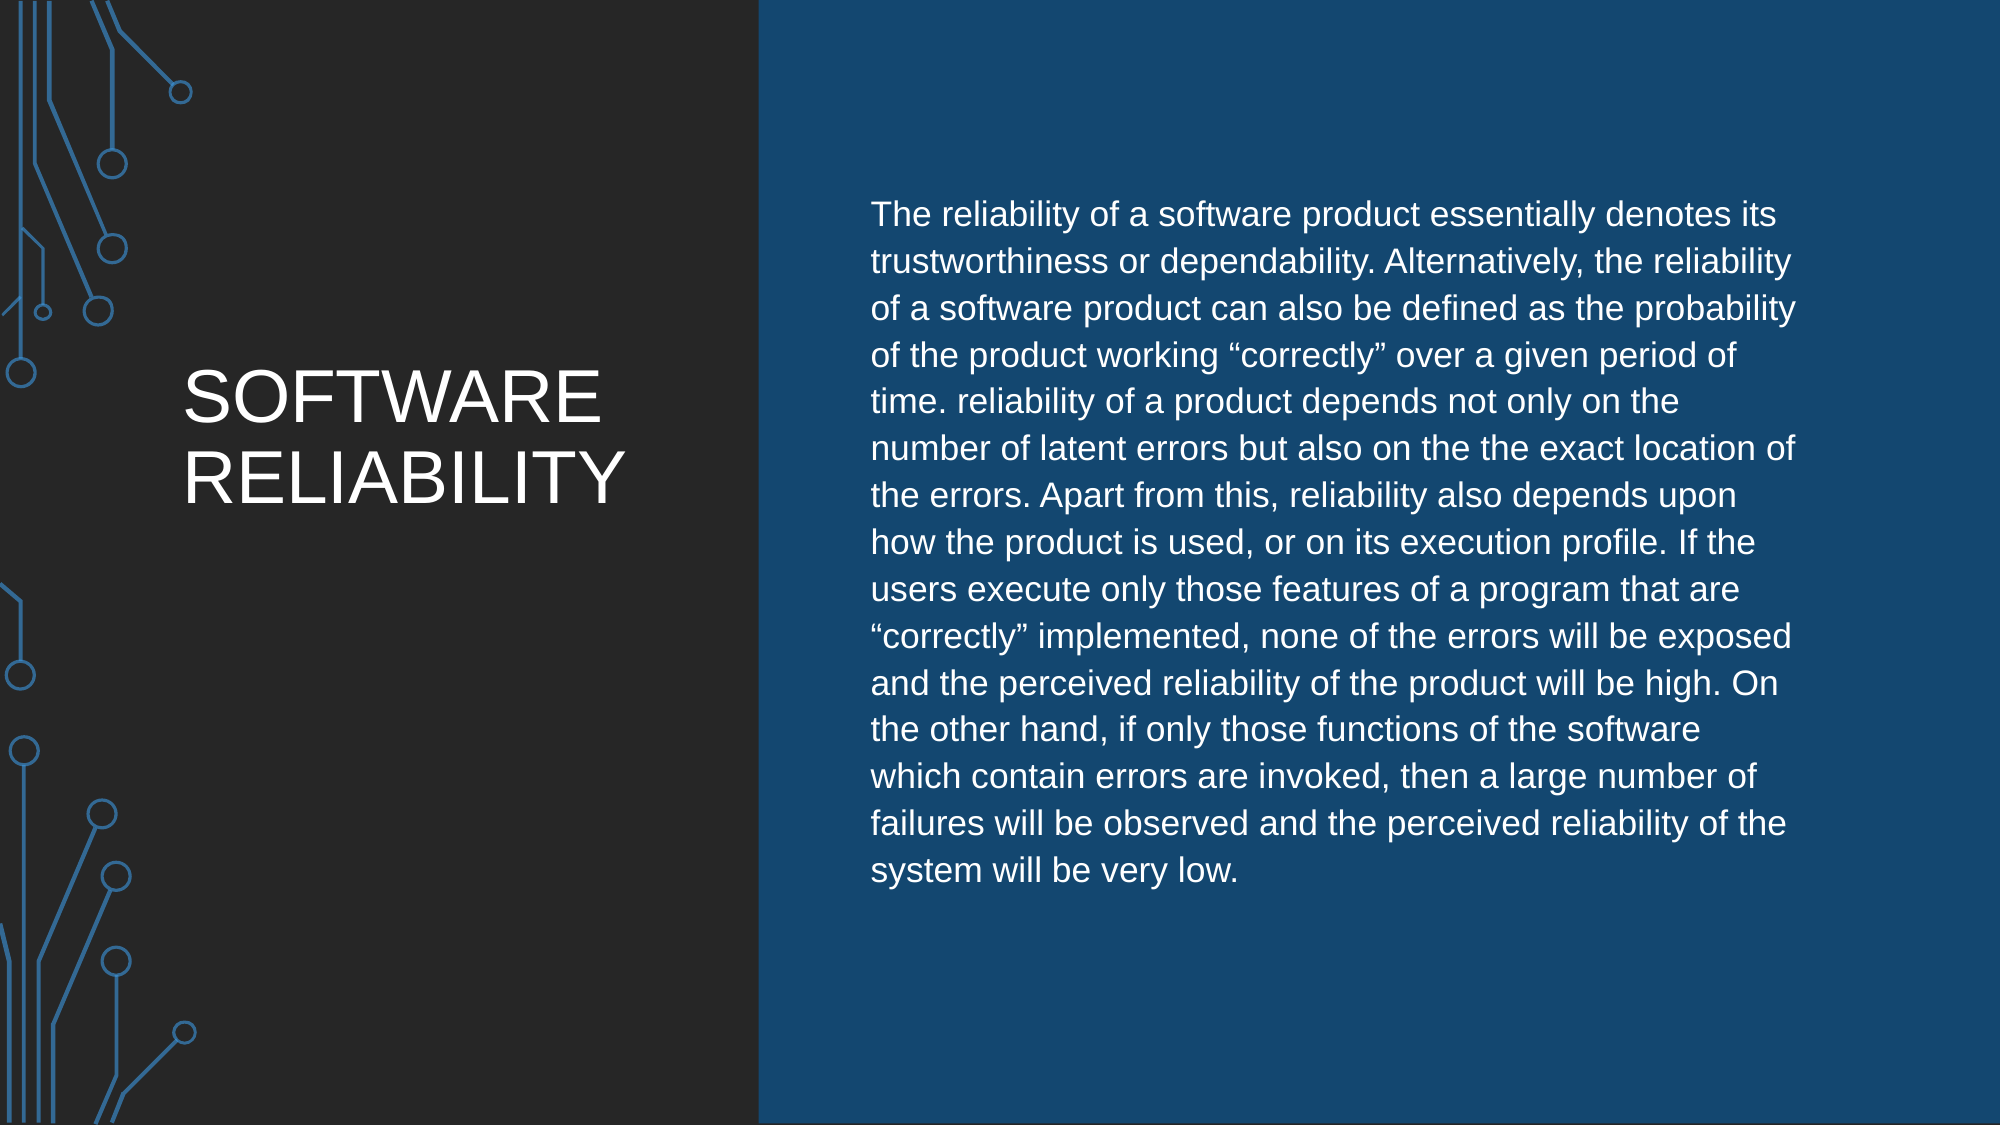

# software reliability
The reliability of a software product essentially denotes its trustworthiness or dependability. Alternatively, the reliability of a software product can also be defined as the probability of the product working “correctly” over a given period of time. reliability of a product depends not only on the number of latent errors but also on the the exact location of the errors. Apart from this, reliability also depends upon how the product is used, or on its execution profile. If the users execute only those features of a program that are “correctly” implemented, none of the errors will be exposed and the perceived reliability of the product will be high. On the other hand, if only those functions of the software which contain errors are invoked, then a large number of failures will be observed and the perceived reliability of the system will be very low.